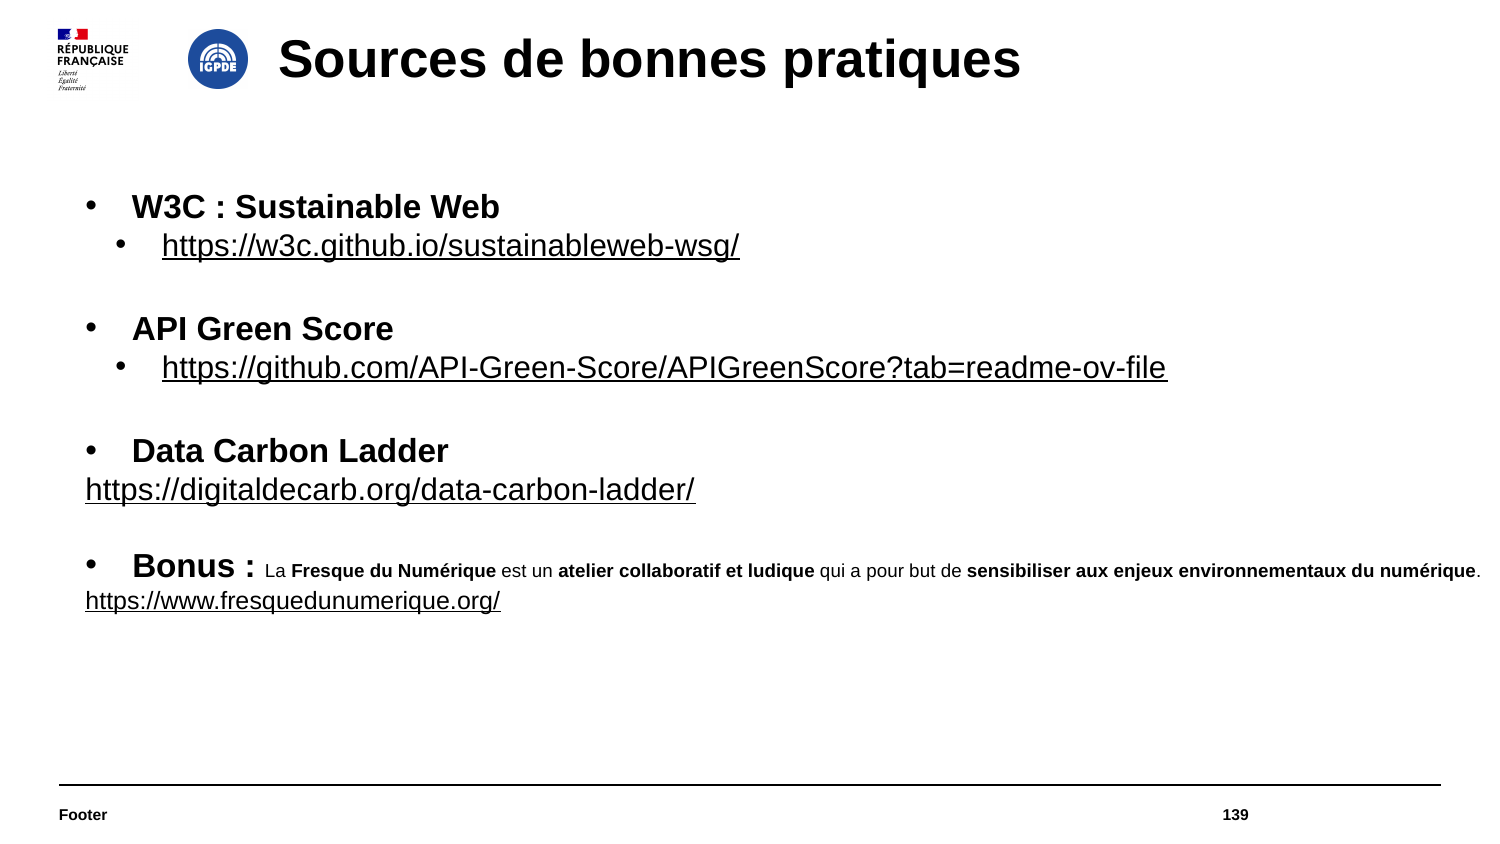

# Sources de bonnes pratiques
W3C : Sustainable Web
https://w3c.github.io/sustainableweb-wsg/

API Green Score
https://github.com/API-Green-Score/APIGreenScore?tab=readme-ov-file

Data Carbon Ladder
https://digitaldecarb.org/data-carbon-ladder/

Bonus : La Fresque du Numérique est un atelier collaboratif et ludique qui a pour but de sensibiliser aux enjeux environnementaux du numérique.
https://www.fresquedunumerique.org/

Footer
139